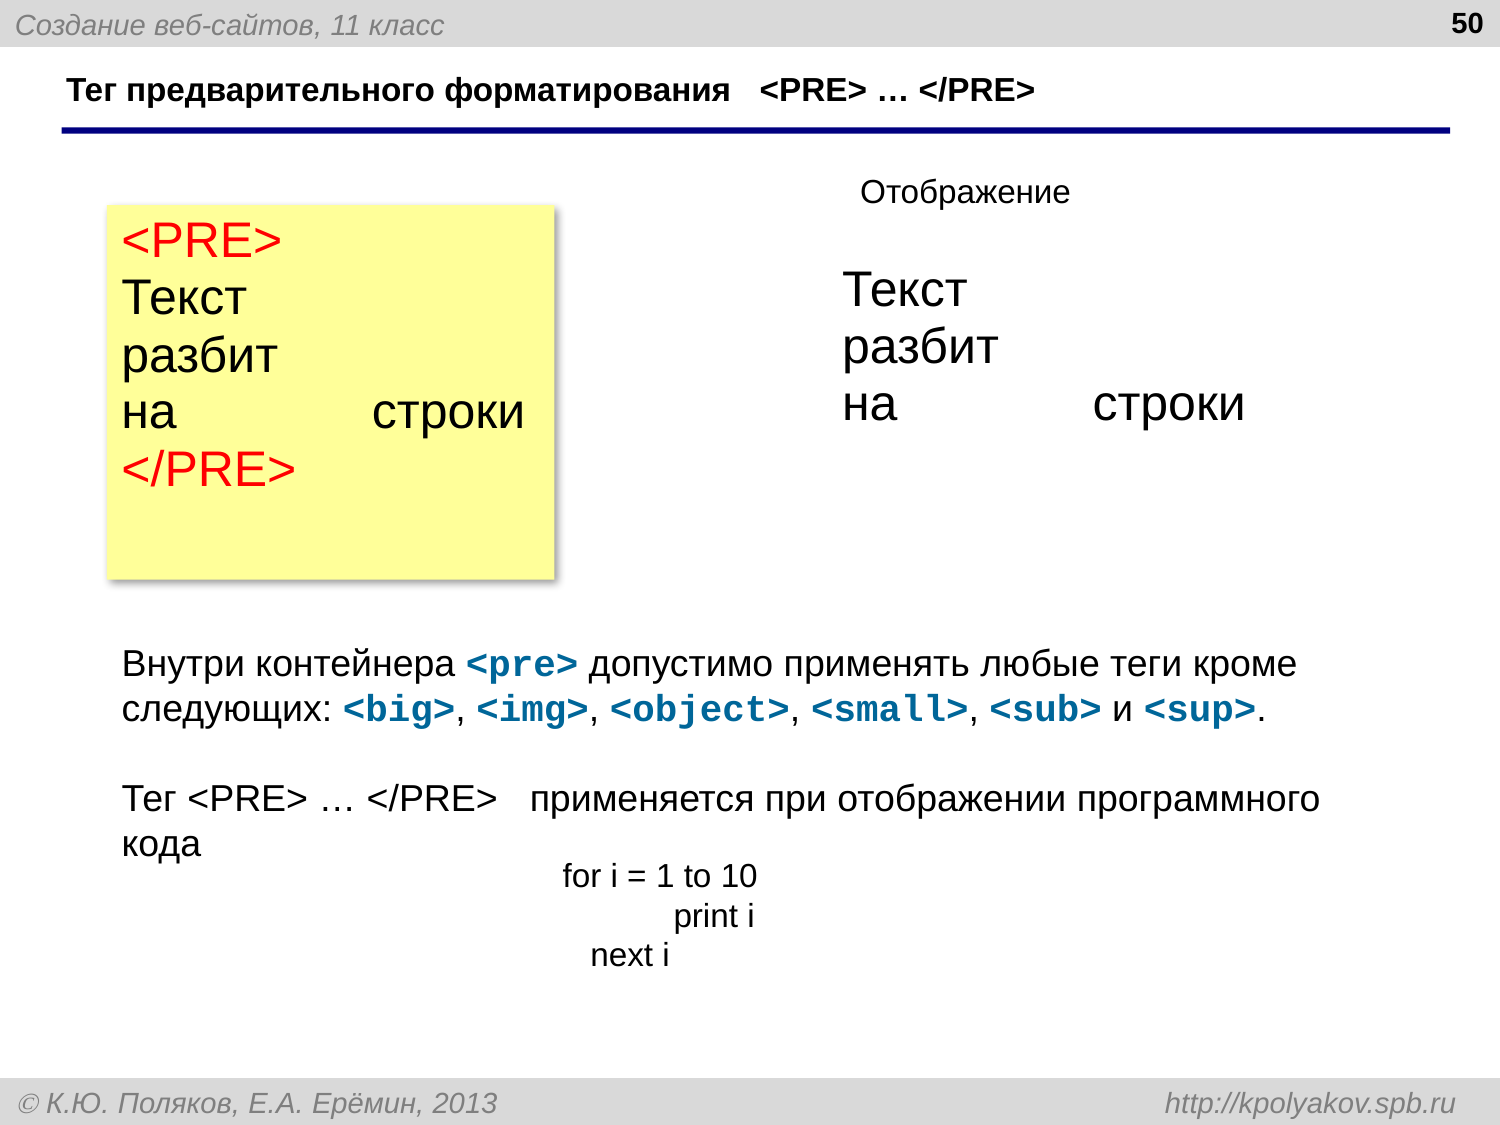

50
# Тег предварительного форматирования   <PRE> … </PRE>
Отображение
<PRE>
Текст
разбит
на              строки
</PRE>
Текст
разбит
на              строки
Внутри контейнера <pre> допустимо применять любые теги кроме следующих: <big>, <img>, <object>, <small>, <sub> и <sup>.

Тег <PRE> … </PRE>   применяется при отображении программного кода
for i = 1 to 10
            print i
   next i